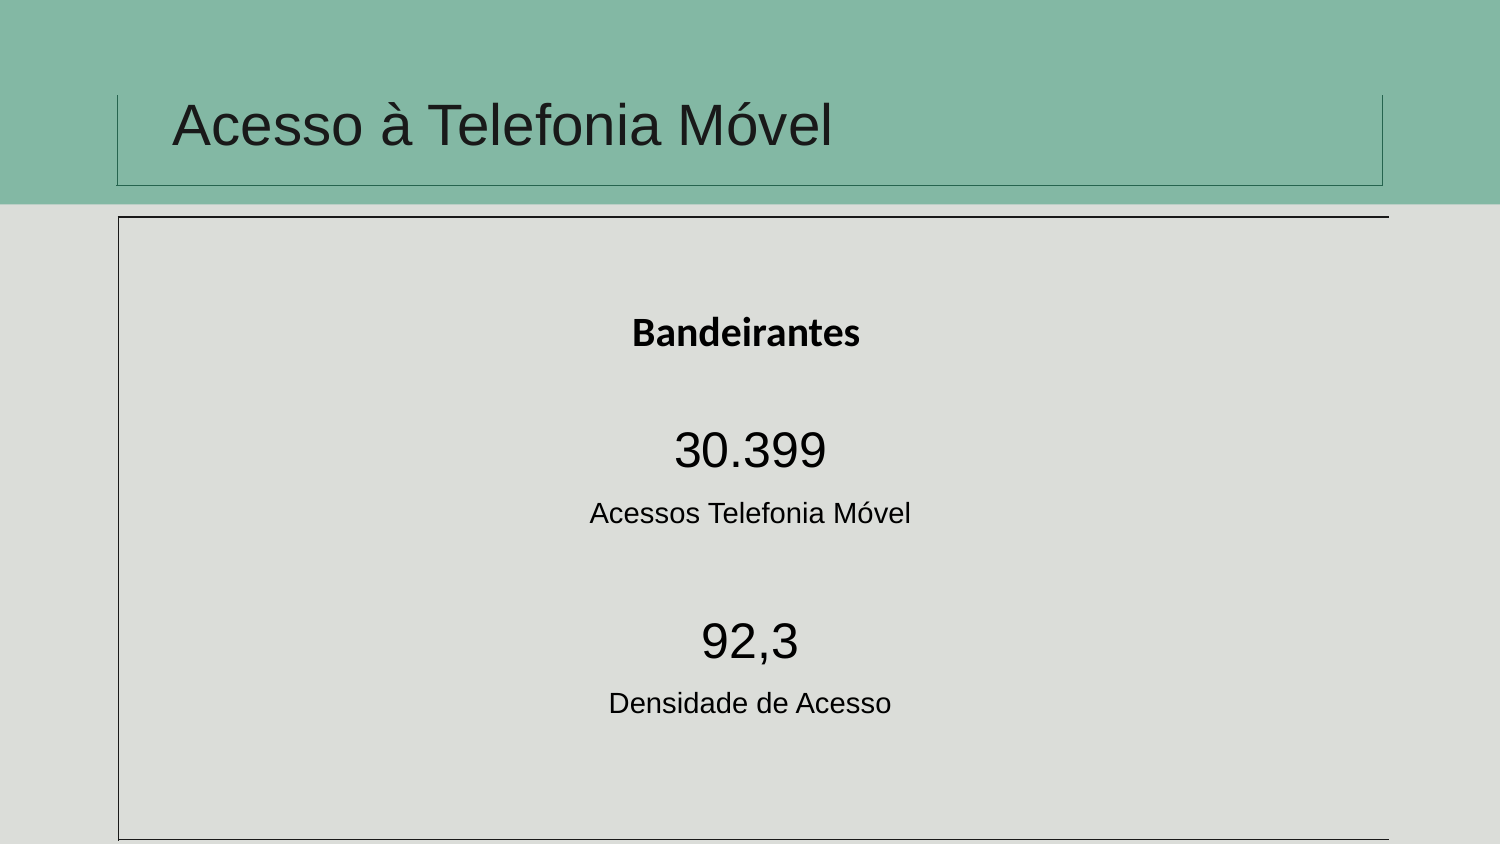

# Acesso à Telefonia Móvel
Bandeirantes
30.399
Acessos Telefonia Móvel
92,3
Densidade de Acesso